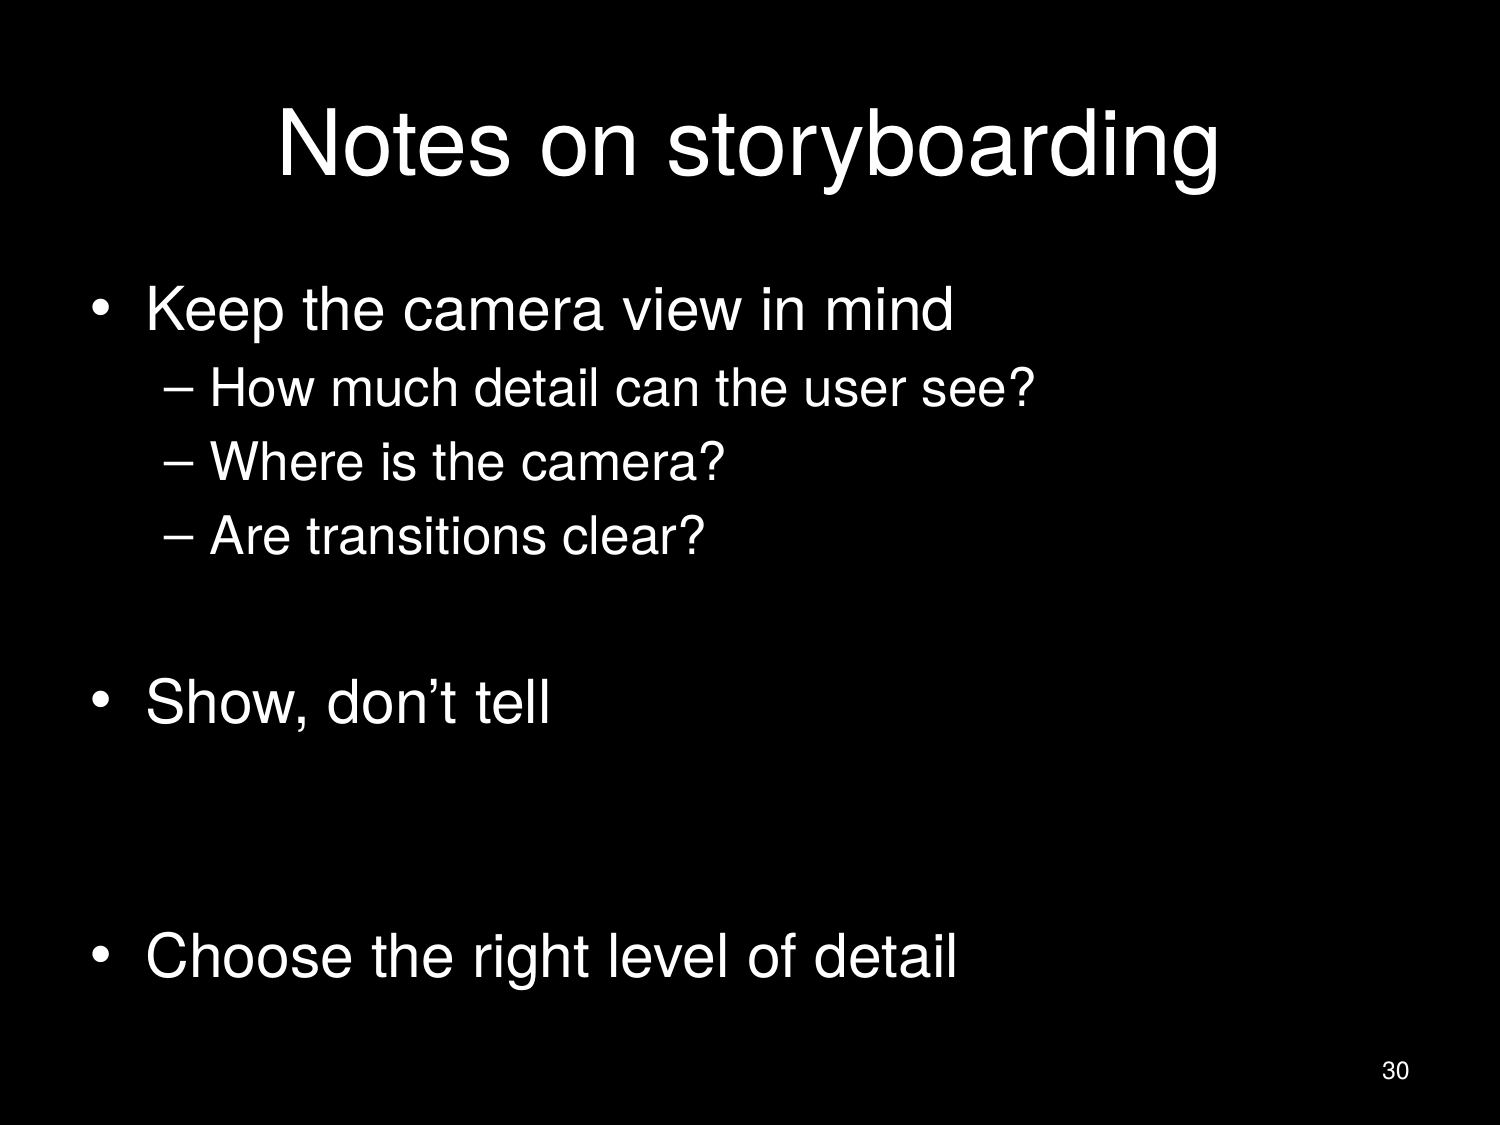

# Notes on storyboarding
Keep the camera view in mind
How much detail can the user see?
Where is the camera?
Are transitions clear?

Show, don’t tell

Choose the right level of detail
30